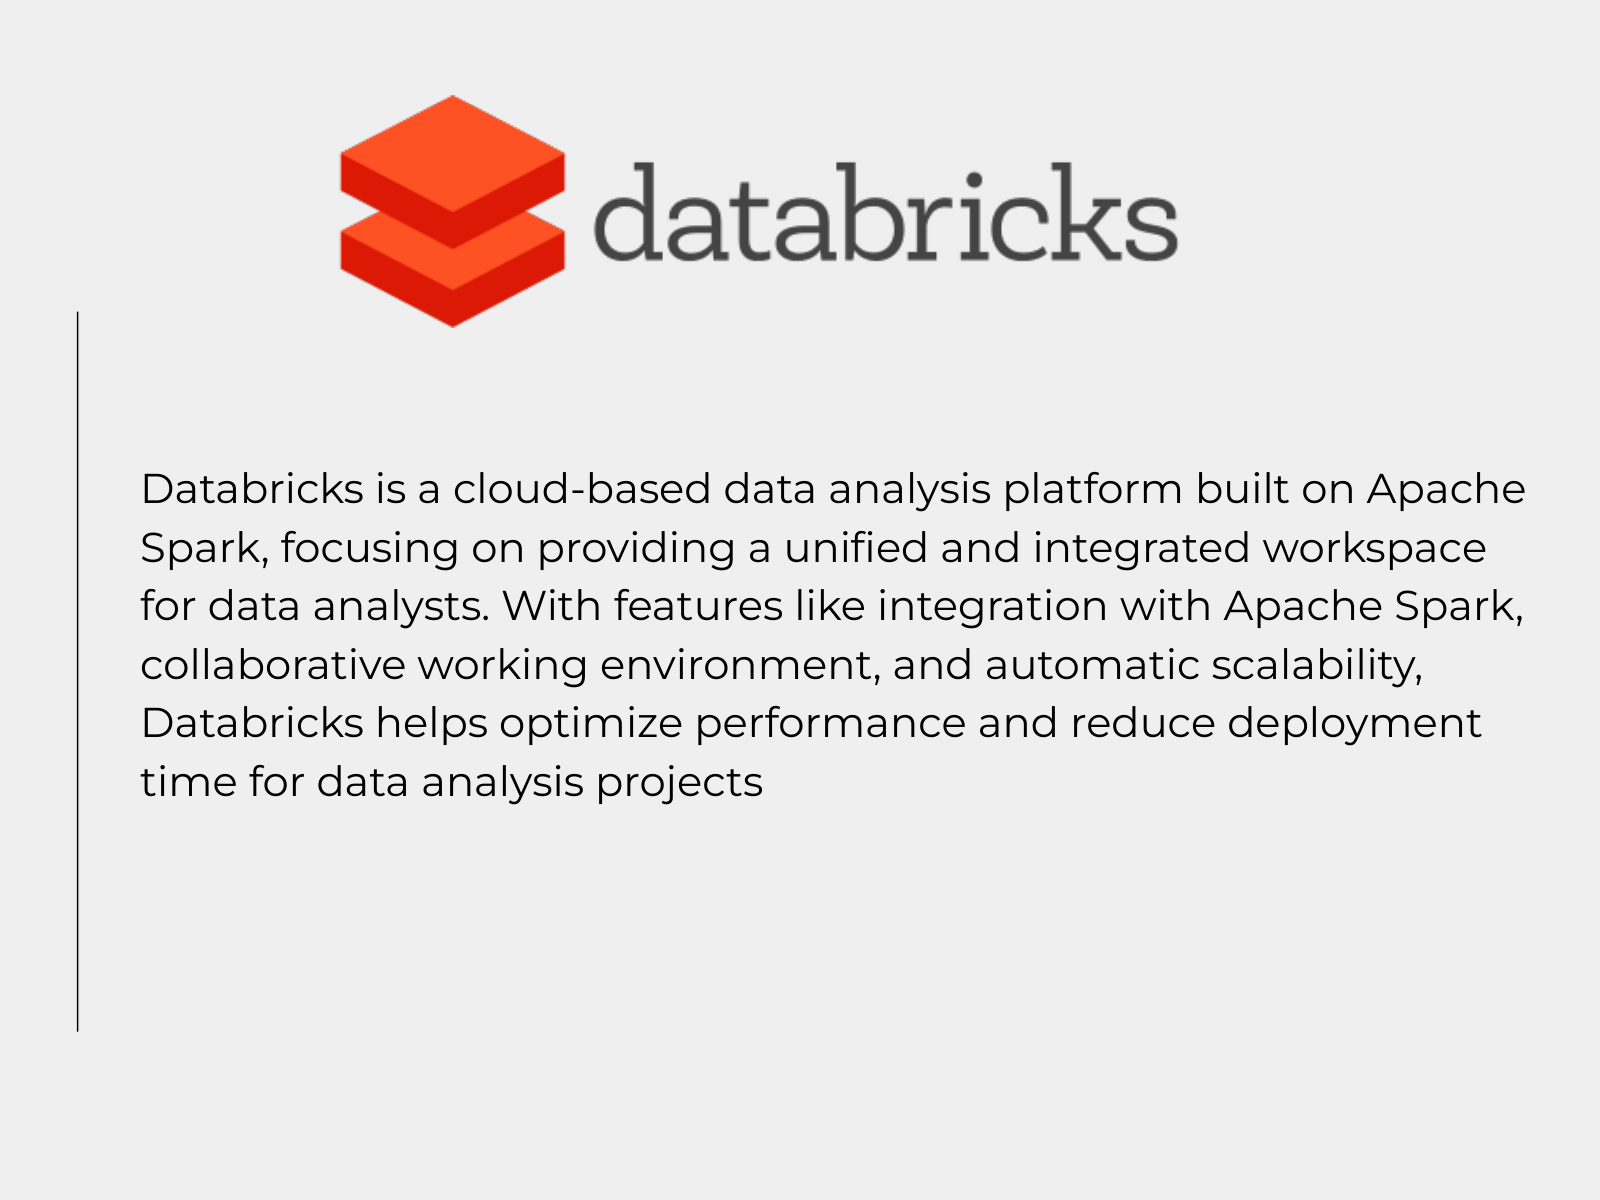

Databricks is a cloud-based data analysis platform built on Apache Spark, focusing on providing a unified and integrated workspace for data analysts. With features like integration with Apache Spark, collaborative working environment, and automatic scalability, Databricks helps optimize performance and reduce deployment time for data analysis projects